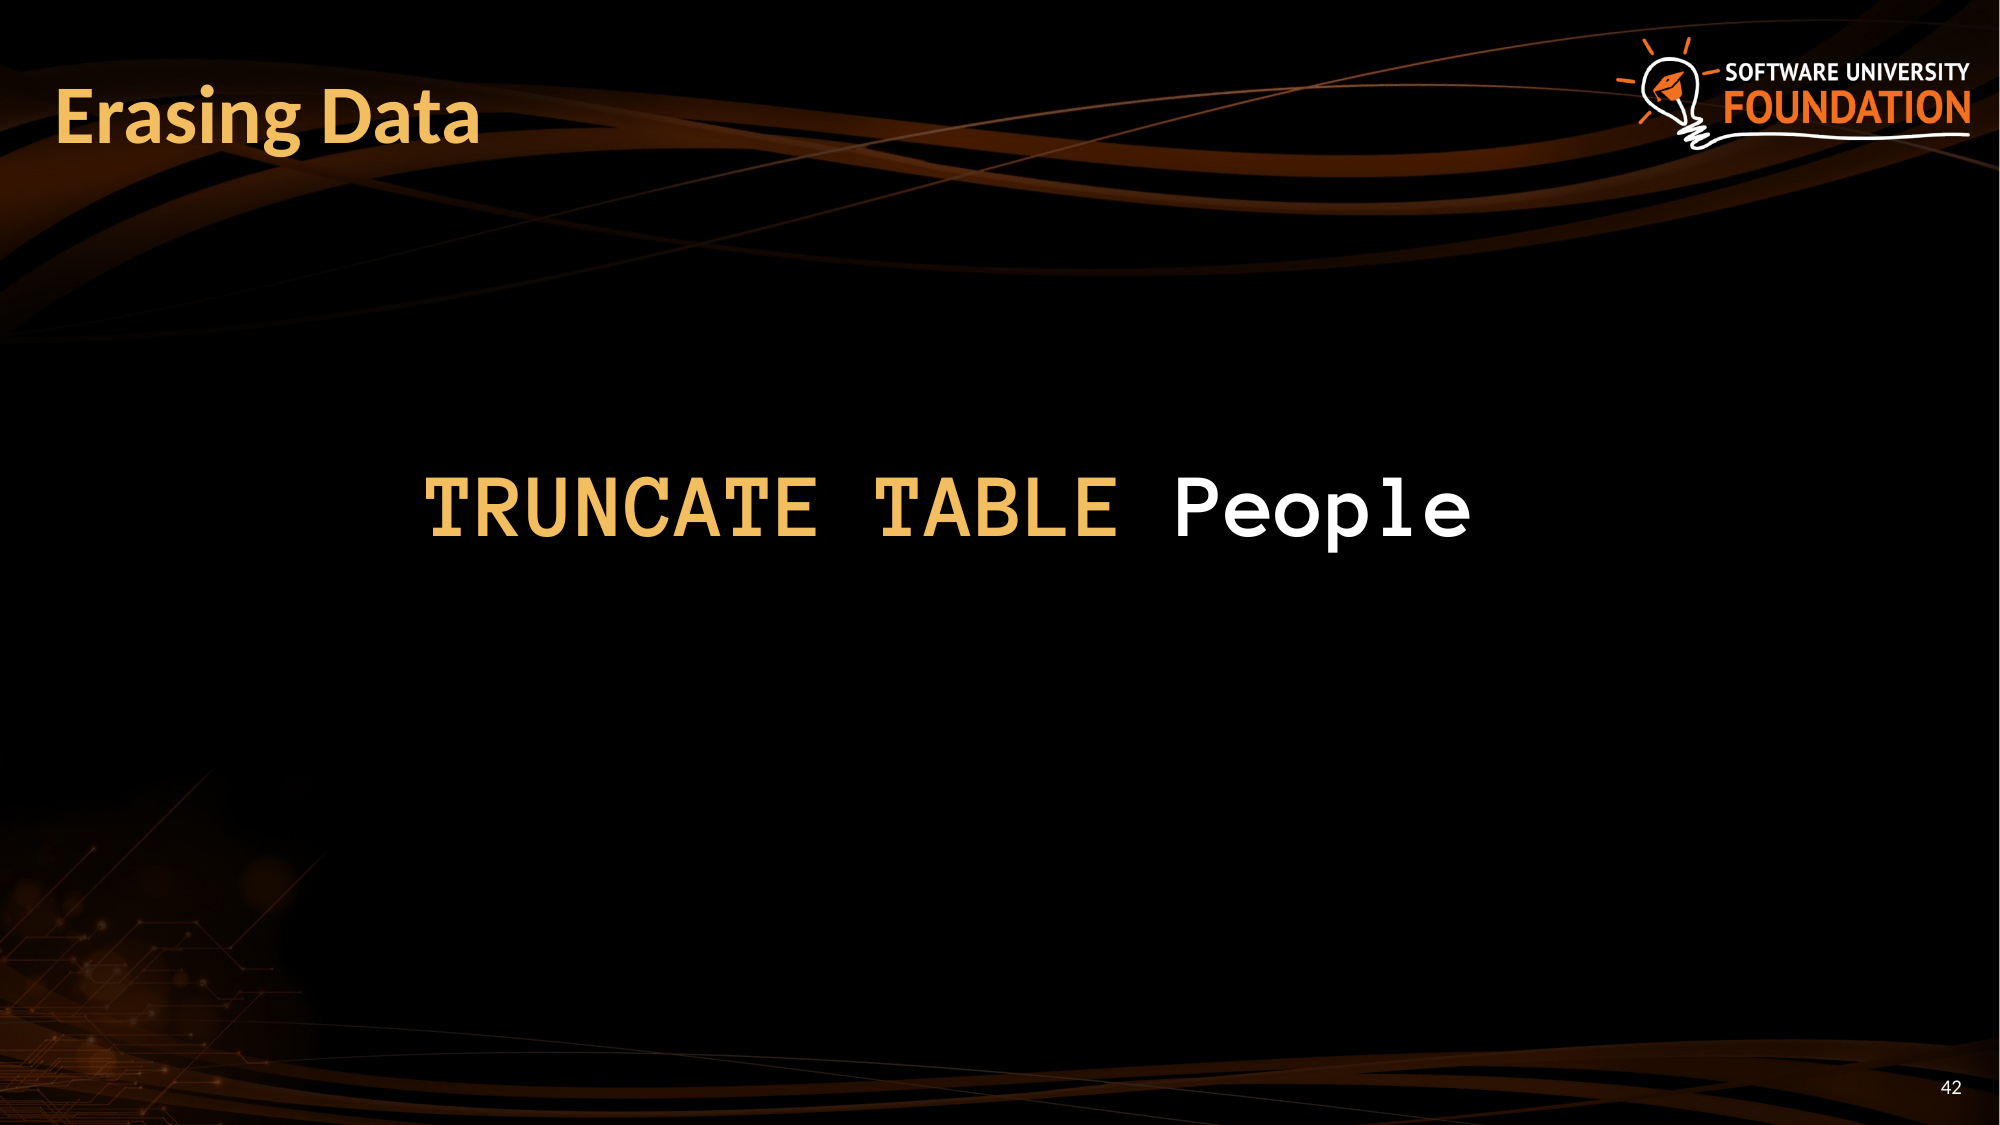

# Erasing Data
TRUNCATE TABLE People
42